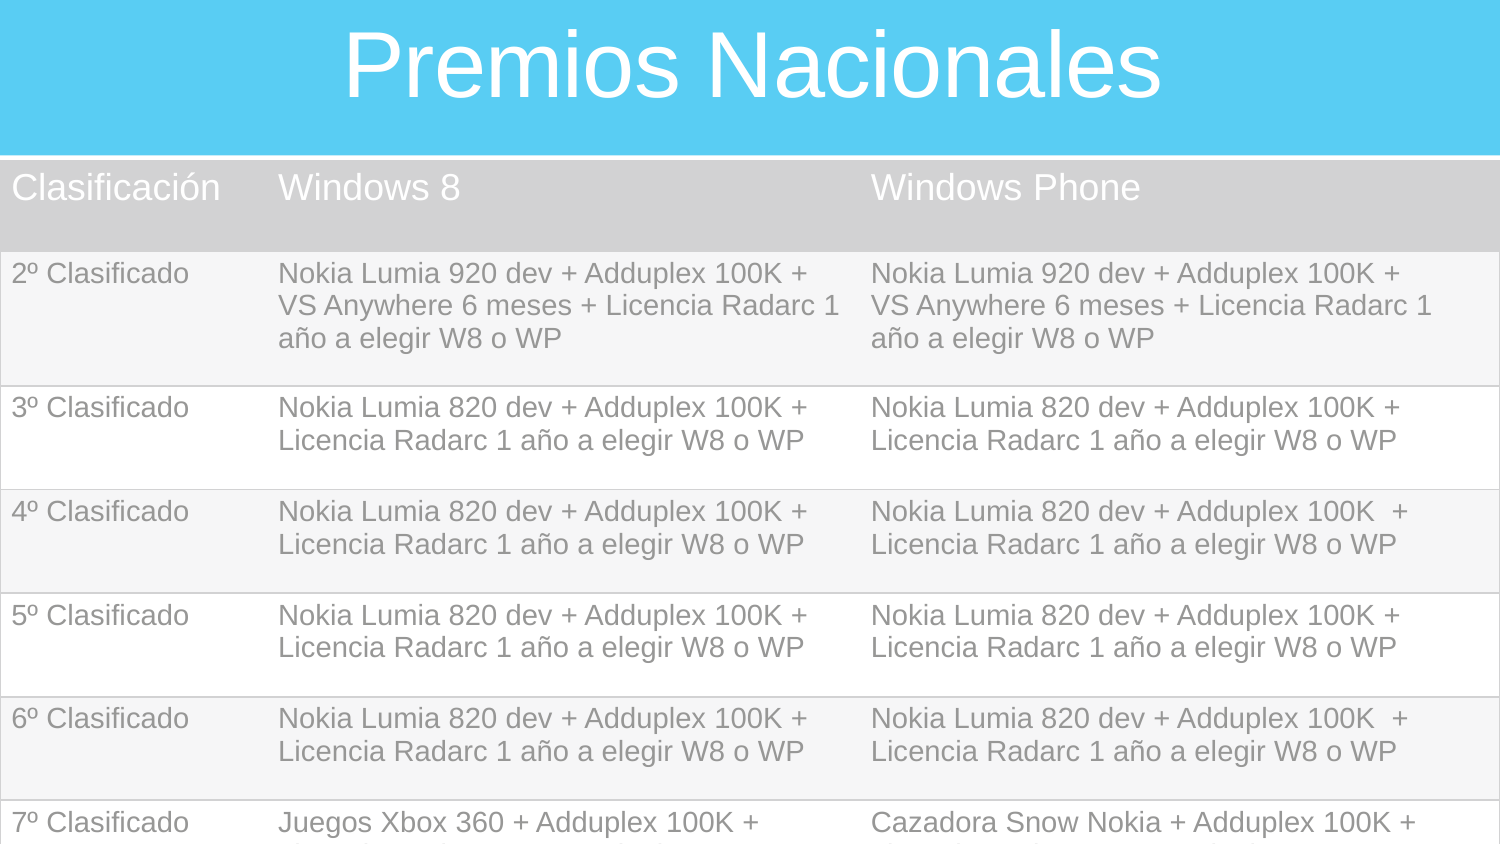

Premios Nacionales
| Clasificación | Windows 8 | Windows Phone |
| --- | --- | --- |
| 2º Clasificado | Nokia Lumia 920 dev + Adduplex 100K + VS Anywhere 6 meses + Licencia Radarc 1 año a elegir W8 o WP | Nokia Lumia 920 dev + Adduplex 100K + VS Anywhere 6 meses + Licencia Radarc 1 año a elegir W8 o WP |
| 3º Clasificado | Nokia Lumia 820 dev + Adduplex 100K + Licencia Radarc 1 año a elegir W8 o WP | Nokia Lumia 820 dev + Adduplex 100K + Licencia Radarc 1 año a elegir W8 o WP |
| 4º Clasificado | Nokia Lumia 820 dev + Adduplex 100K + Licencia Radarc 1 año a elegir W8 o WP | Nokia Lumia 820 dev + Adduplex 100K + Licencia Radarc 1 año a elegir W8 o WP |
| 5º Clasificado | Nokia Lumia 820 dev + Adduplex 100K + Licencia Radarc 1 año a elegir W8 o WP | Nokia Lumia 820 dev + Adduplex 100K + Licencia Radarc 1 año a elegir W8 o WP |
| 6º Clasificado | Nokia Lumia 820 dev + Adduplex 100K + Licencia Radarc 1 año a elegir W8 o WP | Nokia Lumia 820 dev + Adduplex 100K + Licencia Radarc 1 año a elegir W8 o WP |
| 7º Clasificado | Juegos Xbox 360 + Adduplex 100K + Licencia Radarc 1 año a elegir W8 o WP | Cazadora Snow Nokia + Adduplex 100K + Licencia Radarc 1 año a elegir W8 o WP |